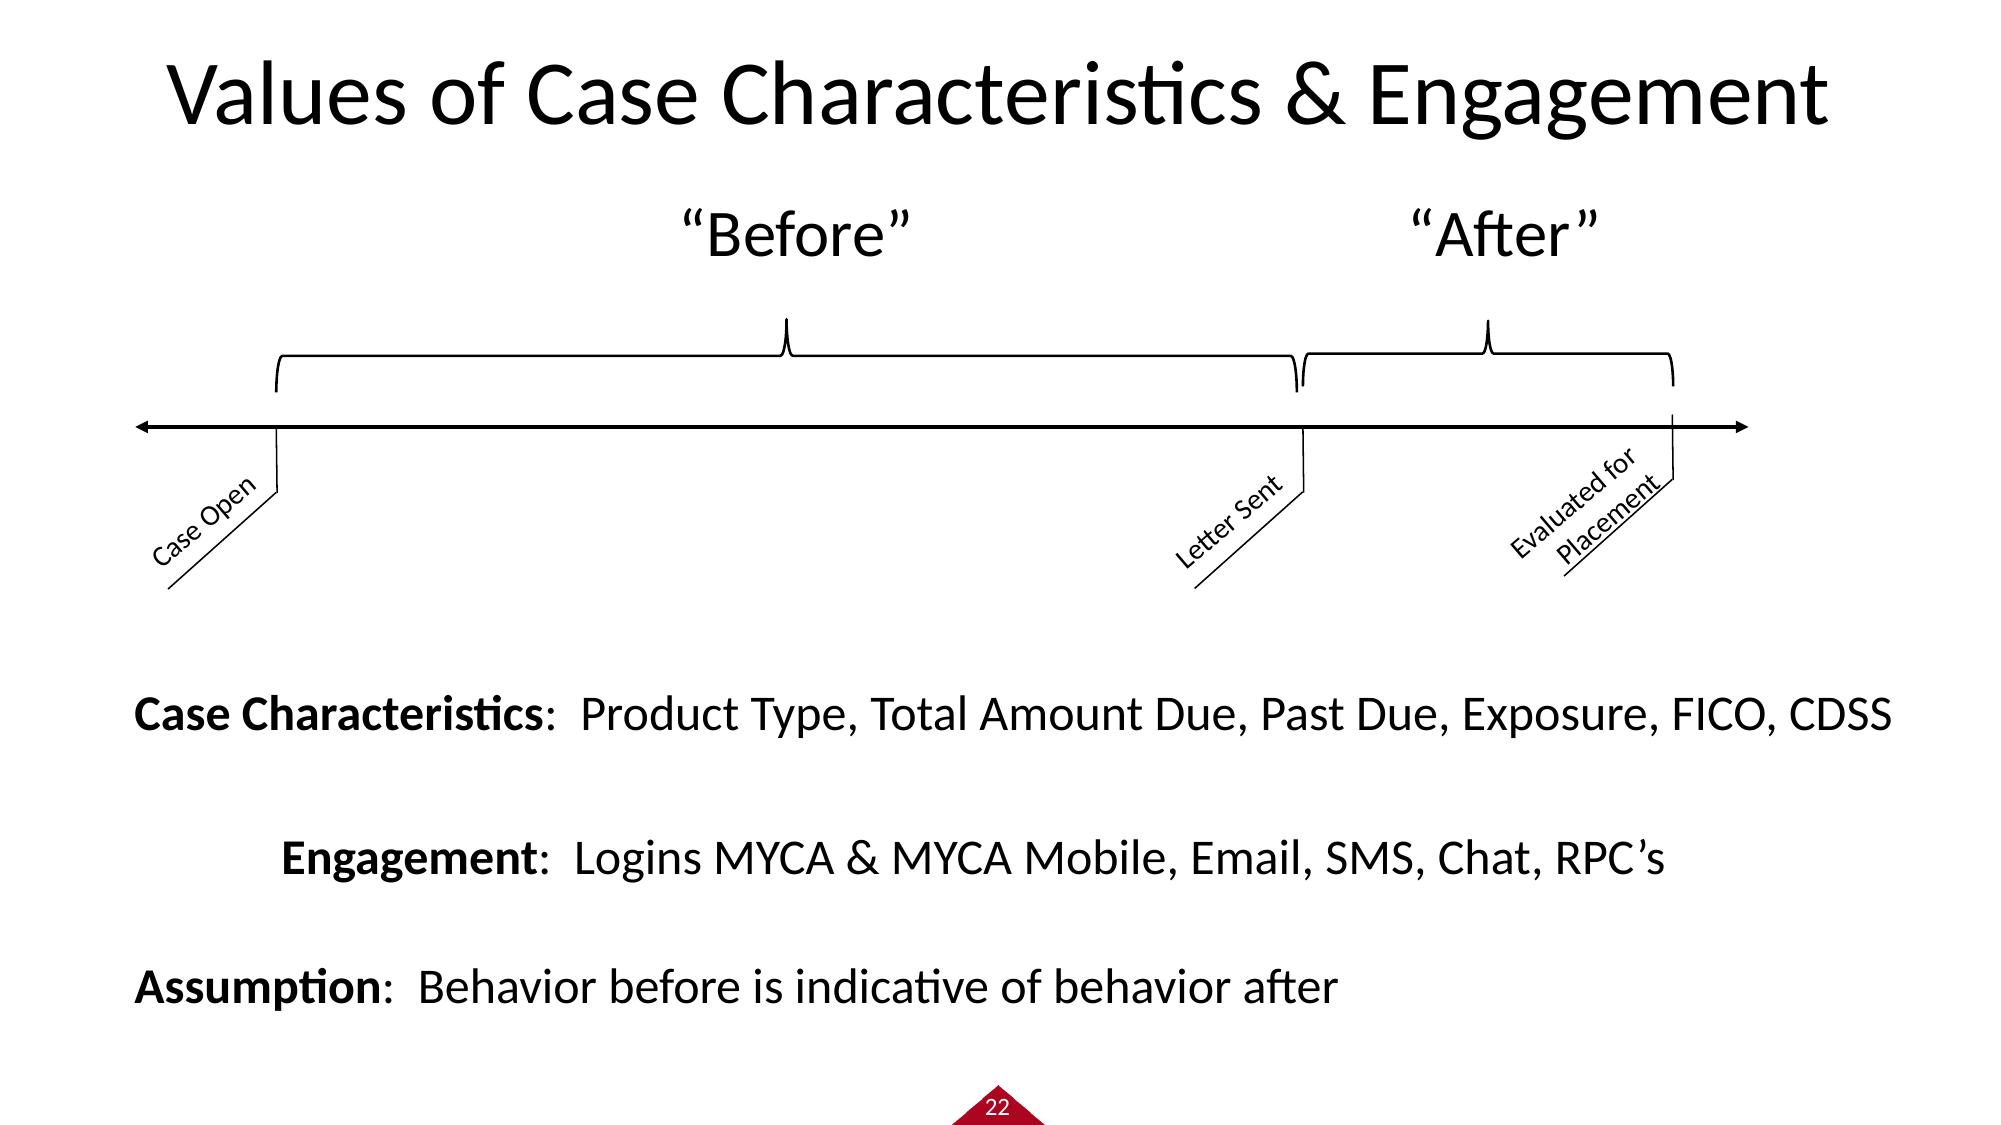

Values of Case Characteristics & Engagement

“After”
“Before”
Evaluated for Placement
Letter Sent
Case Open
Case Characteristics:  Product Type, Total Amount Due, Past Due, Exposure, FICO, CDSS
Engagement:  Logins MYCA & MYCA Mobile, Email, SMS, Chat, RPC’s
Assumption:  Behavior before is indicative of behavior after
22